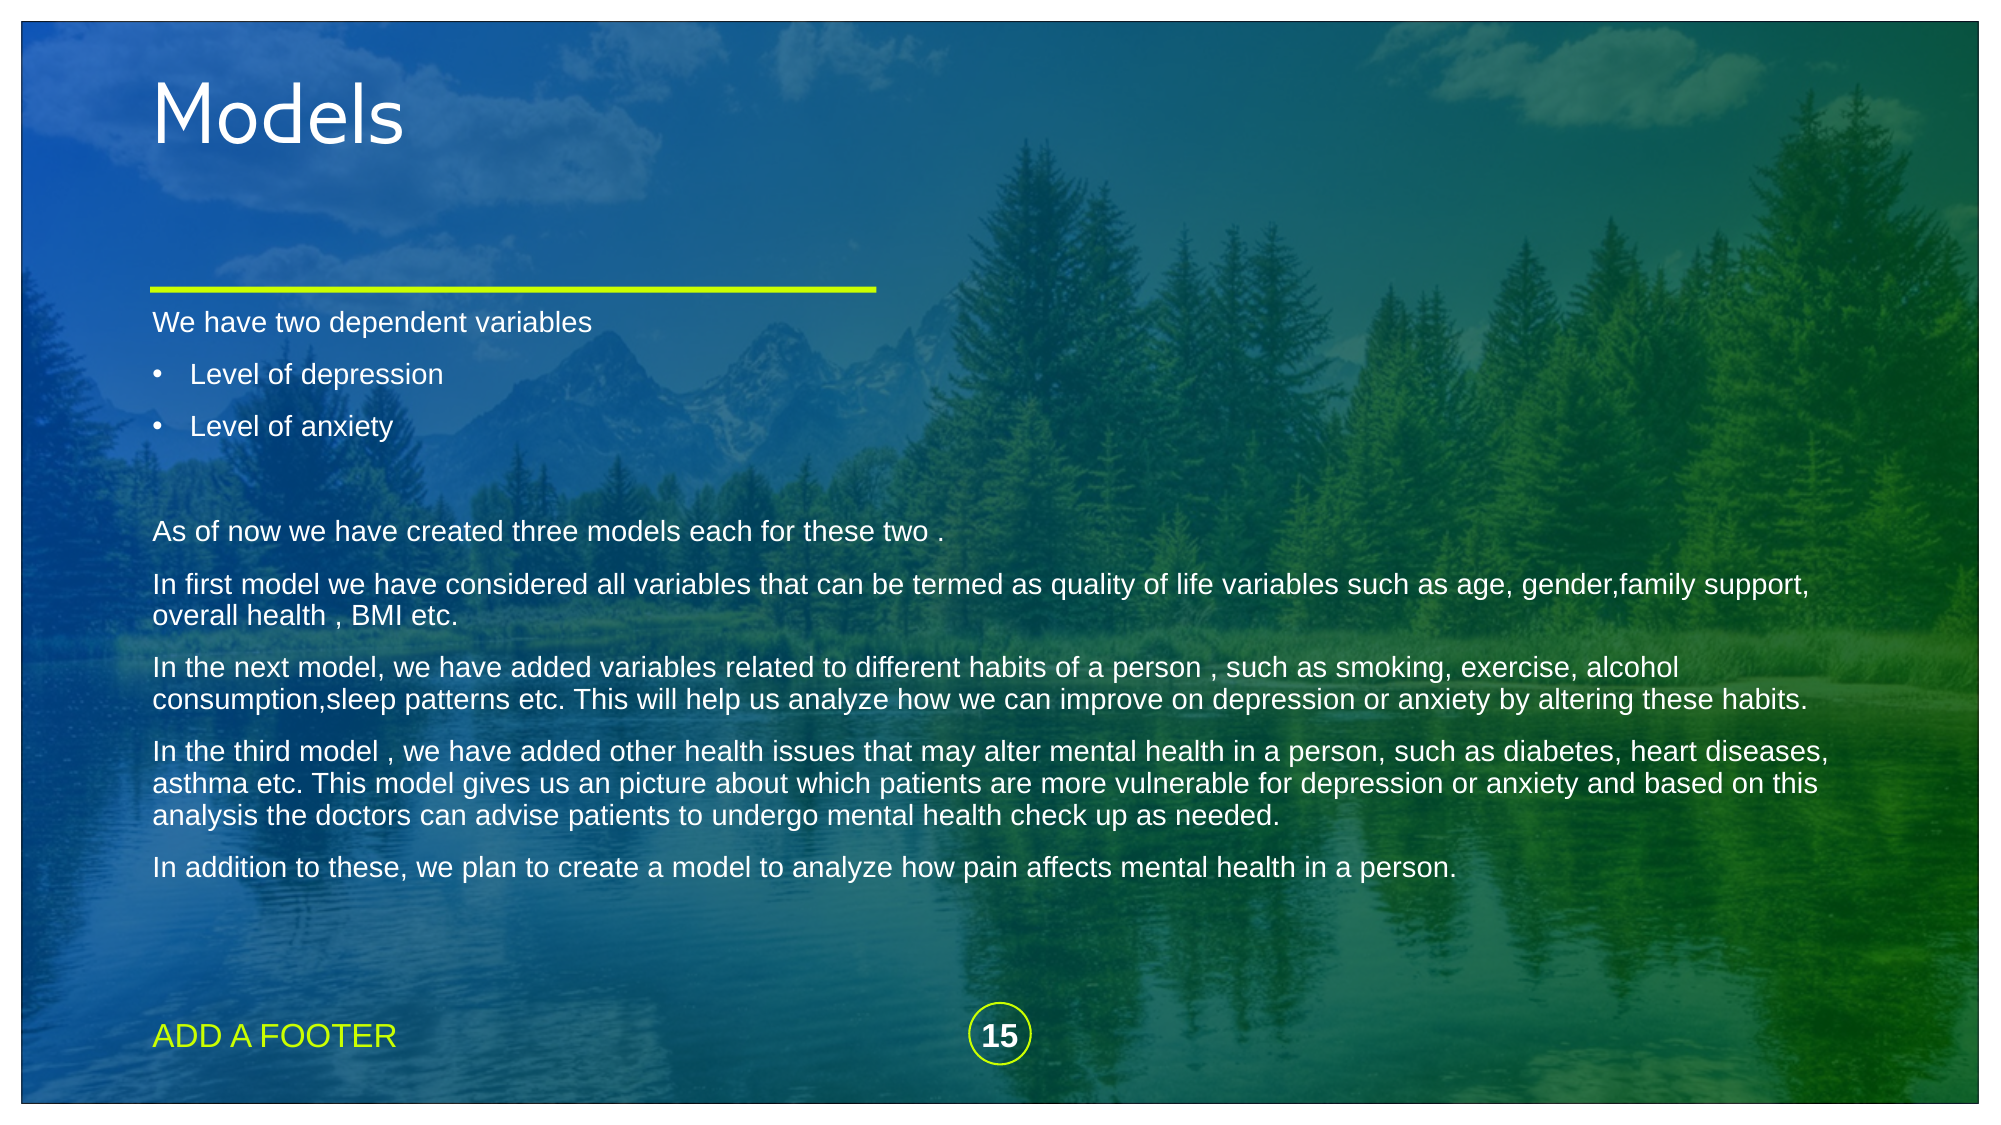

# Models
We have two dependent variables
Level of depression
Level of anxiety

As of now we have created three models each for these two .
In first model we have considered all variables that can be termed as quality of life variables such as age, gender,family support, overall health , BMI etc.
In the next model, we have added variables related to different habits of a person , such as smoking, exercise, alcohol consumption,sleep patterns etc. This will help us analyze how we can improve on depression or anxiety by altering these habits.
In the third model , we have added other health issues that may alter mental health in a person, such as diabetes, heart diseases, asthma etc. This model gives us an picture about which patients are more vulnerable for depression or anxiety and based on this analysis the doctors can advise patients to undergo mental health check up as needed.
In addition to these, we plan to create a model to analyze how pain affects mental health in a person.

ADD A FOOTER
15